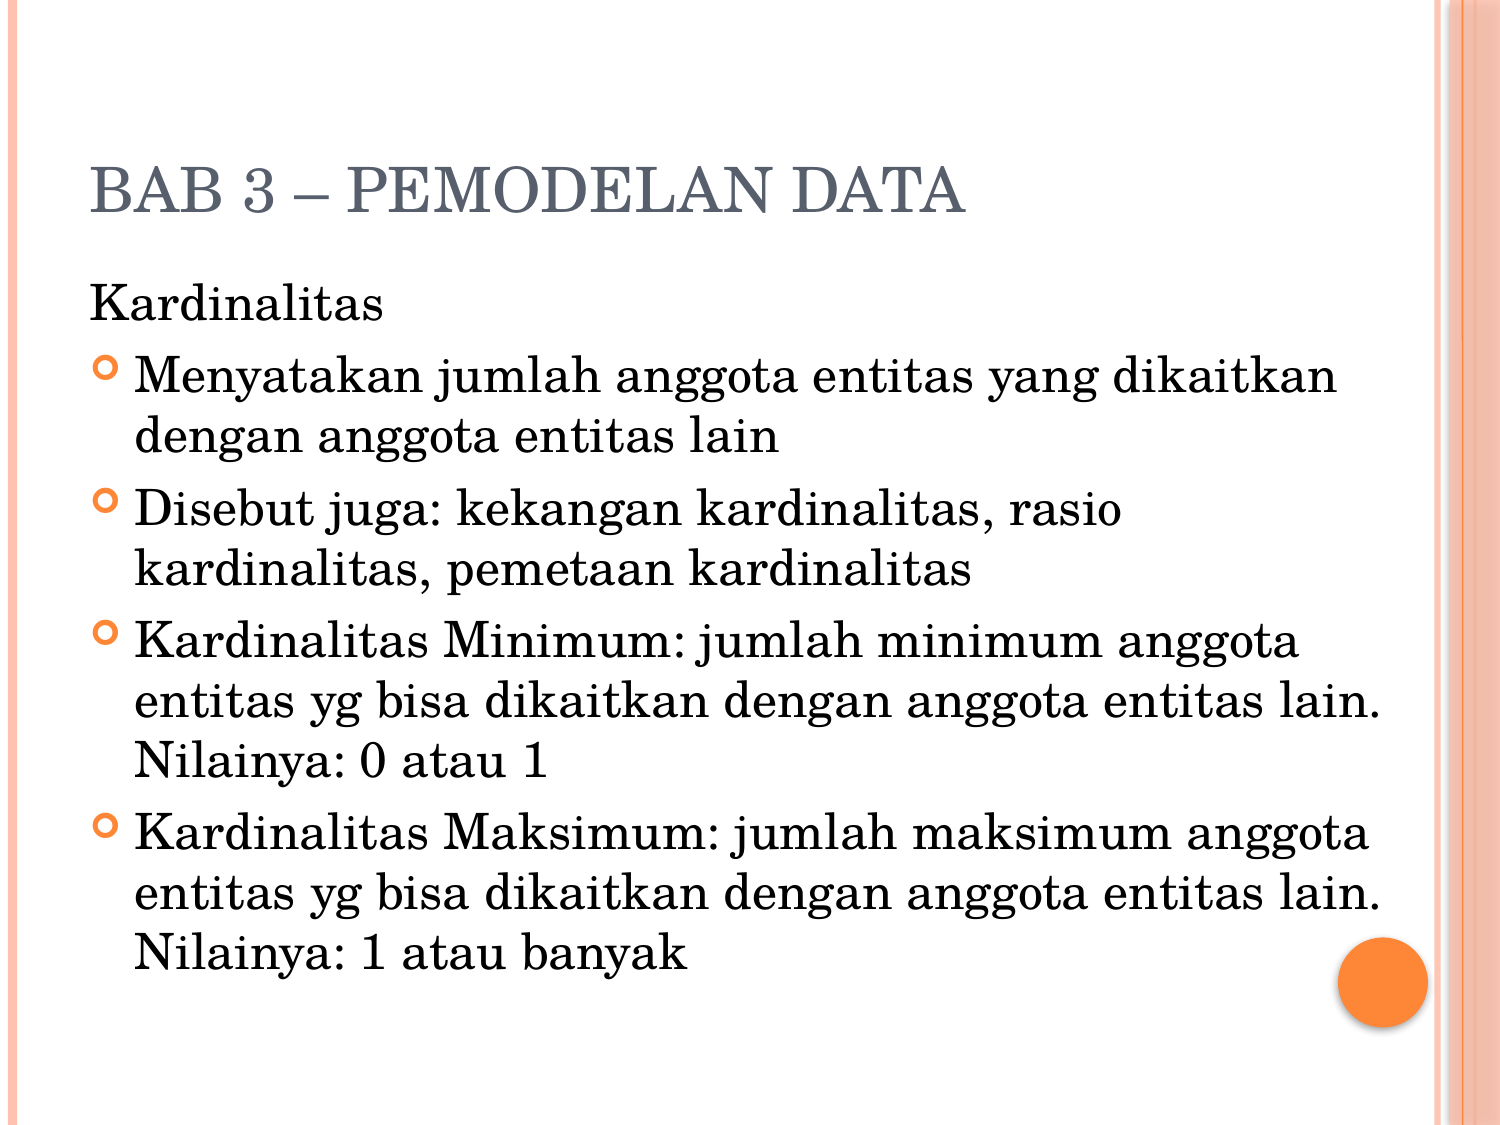

# Bab 3 – Pemodelan Data
Kardinalitas
Menyatakan jumlah anggota entitas yang dikaitkan dengan anggota entitas lain
Disebut juga: kekangan kardinalitas, rasio kardinalitas, pemetaan kardinalitas
Kardinalitas Minimum: jumlah minimum anggota entitas yg bisa dikaitkan dengan anggota entitas lain. Nilainya: 0 atau 1
Kardinalitas Maksimum: jumlah maksimum anggota entitas yg bisa dikaitkan dengan anggota entitas lain. Nilainya: 1 atau banyak